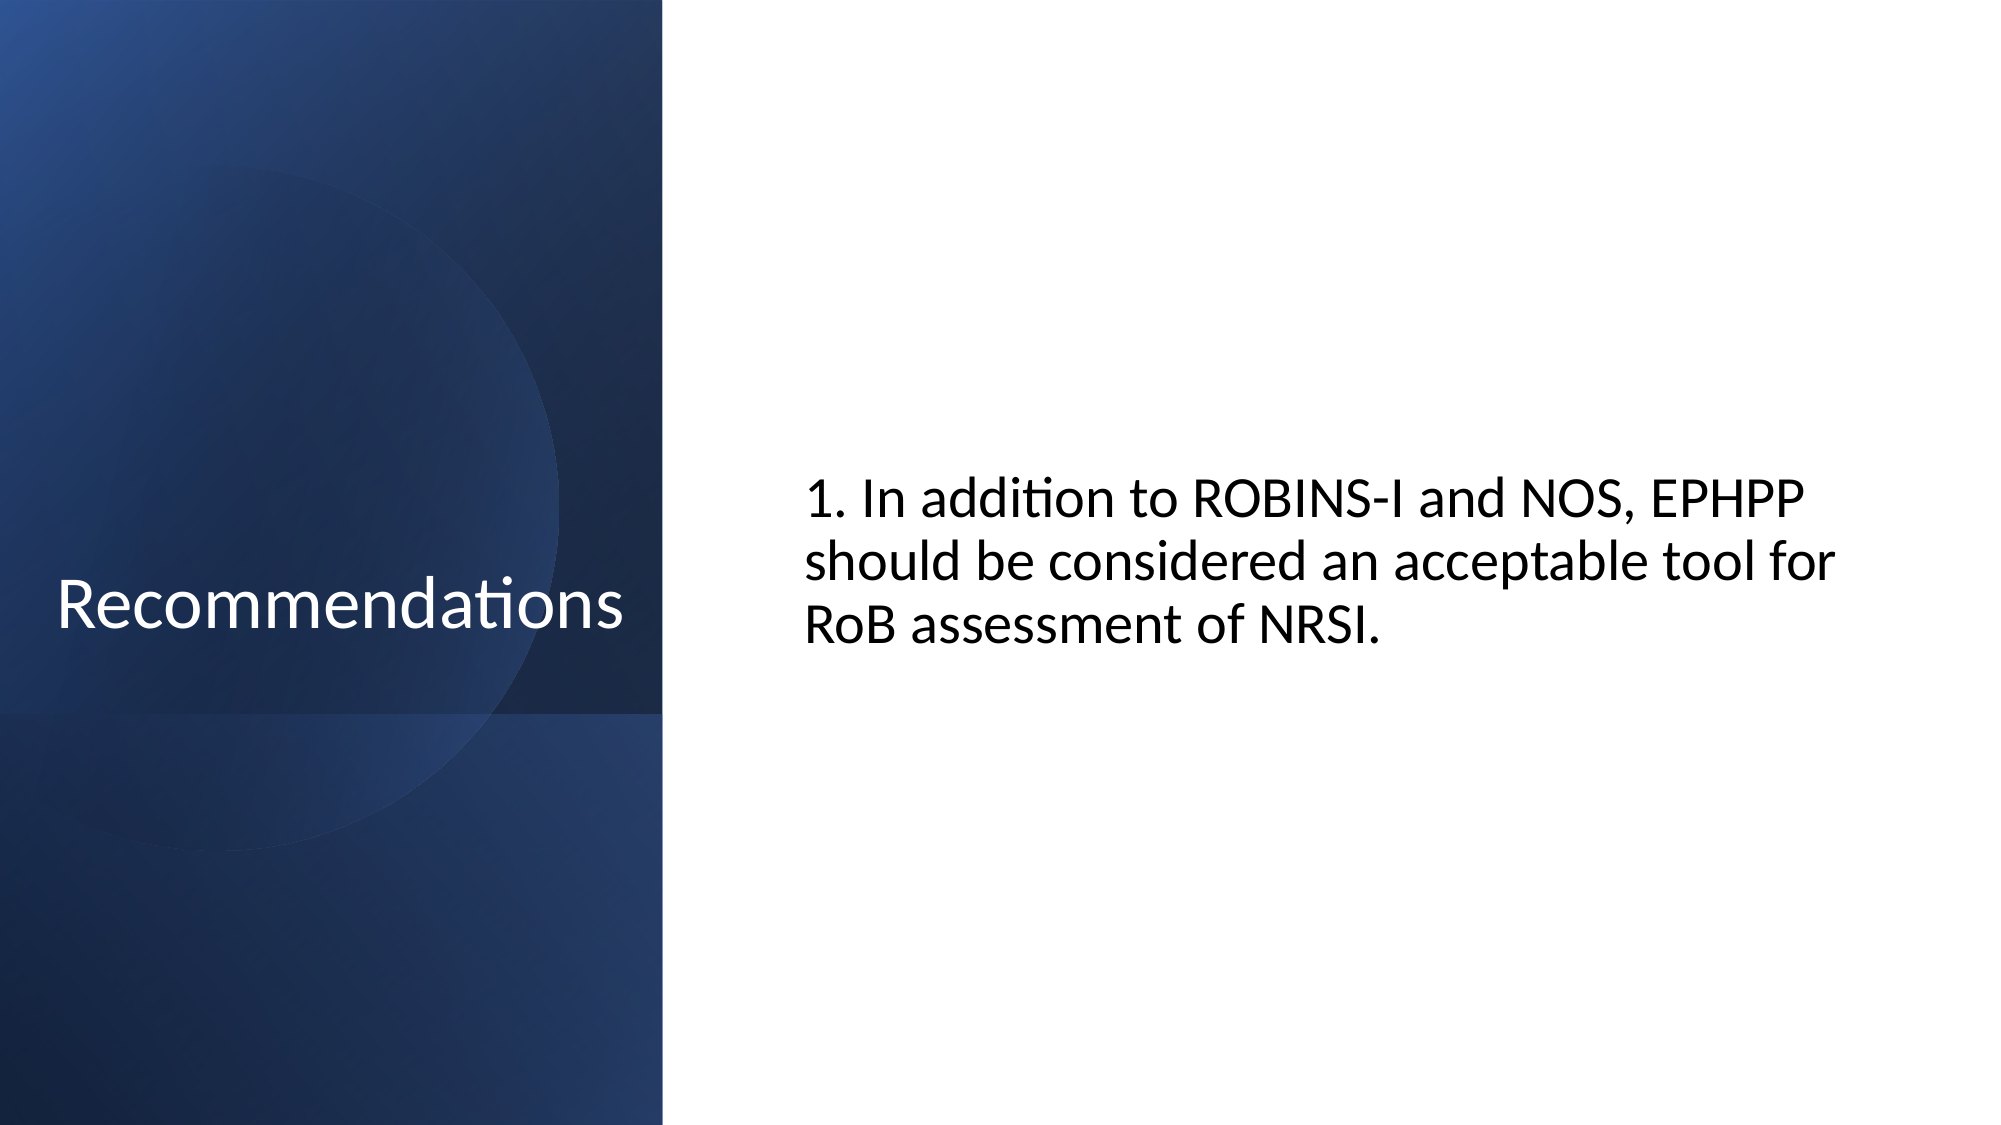

# Recommendations
1. In addition to ROBINS-I and NOS, EPHPP should be considered an acceptable tool for RoB assessment of NRSI.